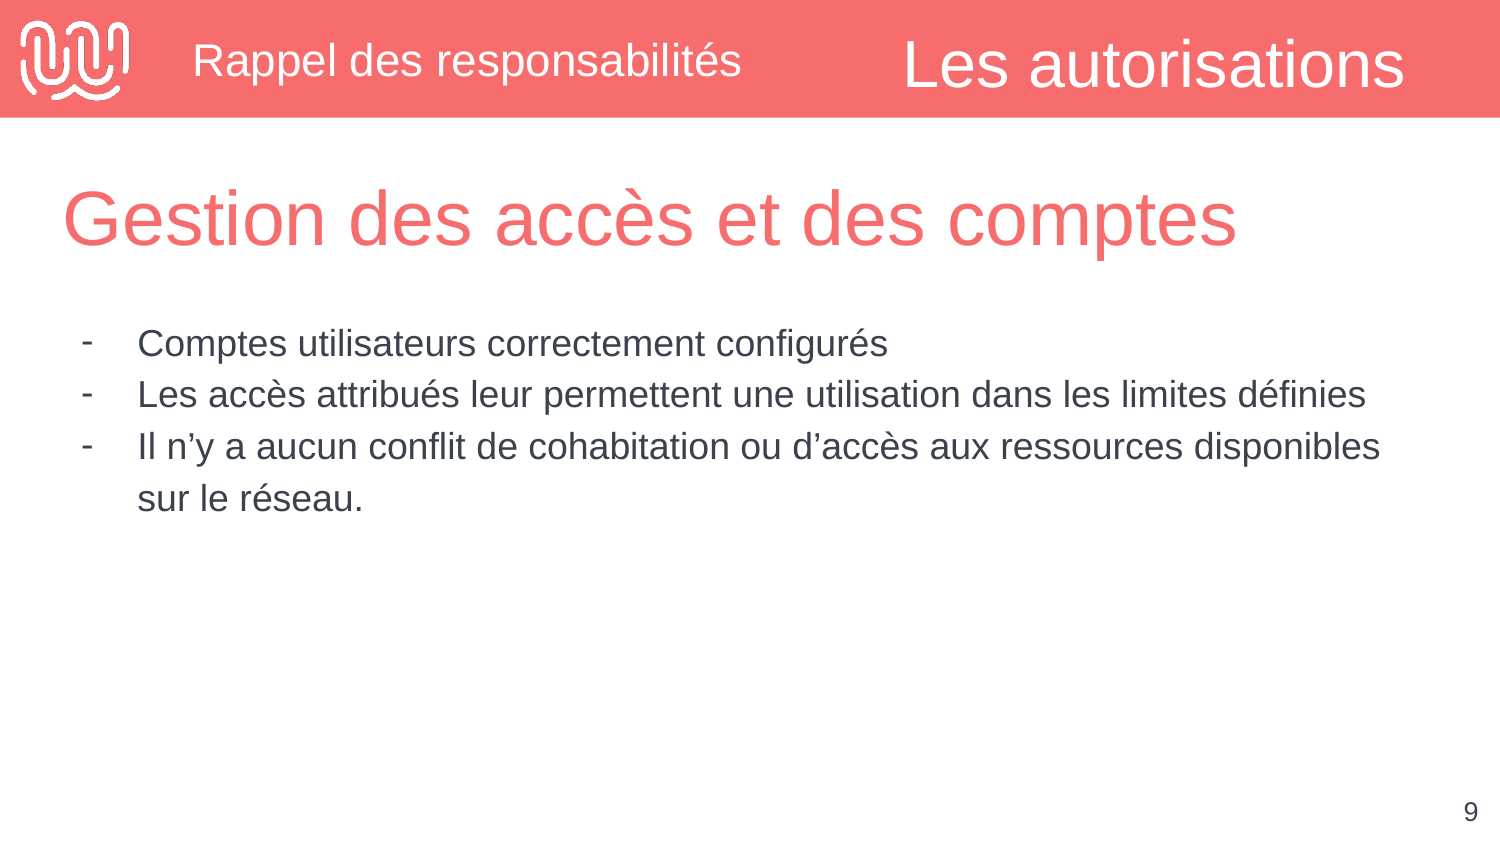

# Rappel des responsabilités
Les autorisations
Gestion des accès et des comptes
Comptes utilisateurs correctement configurés
Les accès attribués leur permettent une utilisation dans les limites définies
Il n’y a aucun conflit de cohabitation ou d’accès aux ressources disponibles sur le réseau.
9